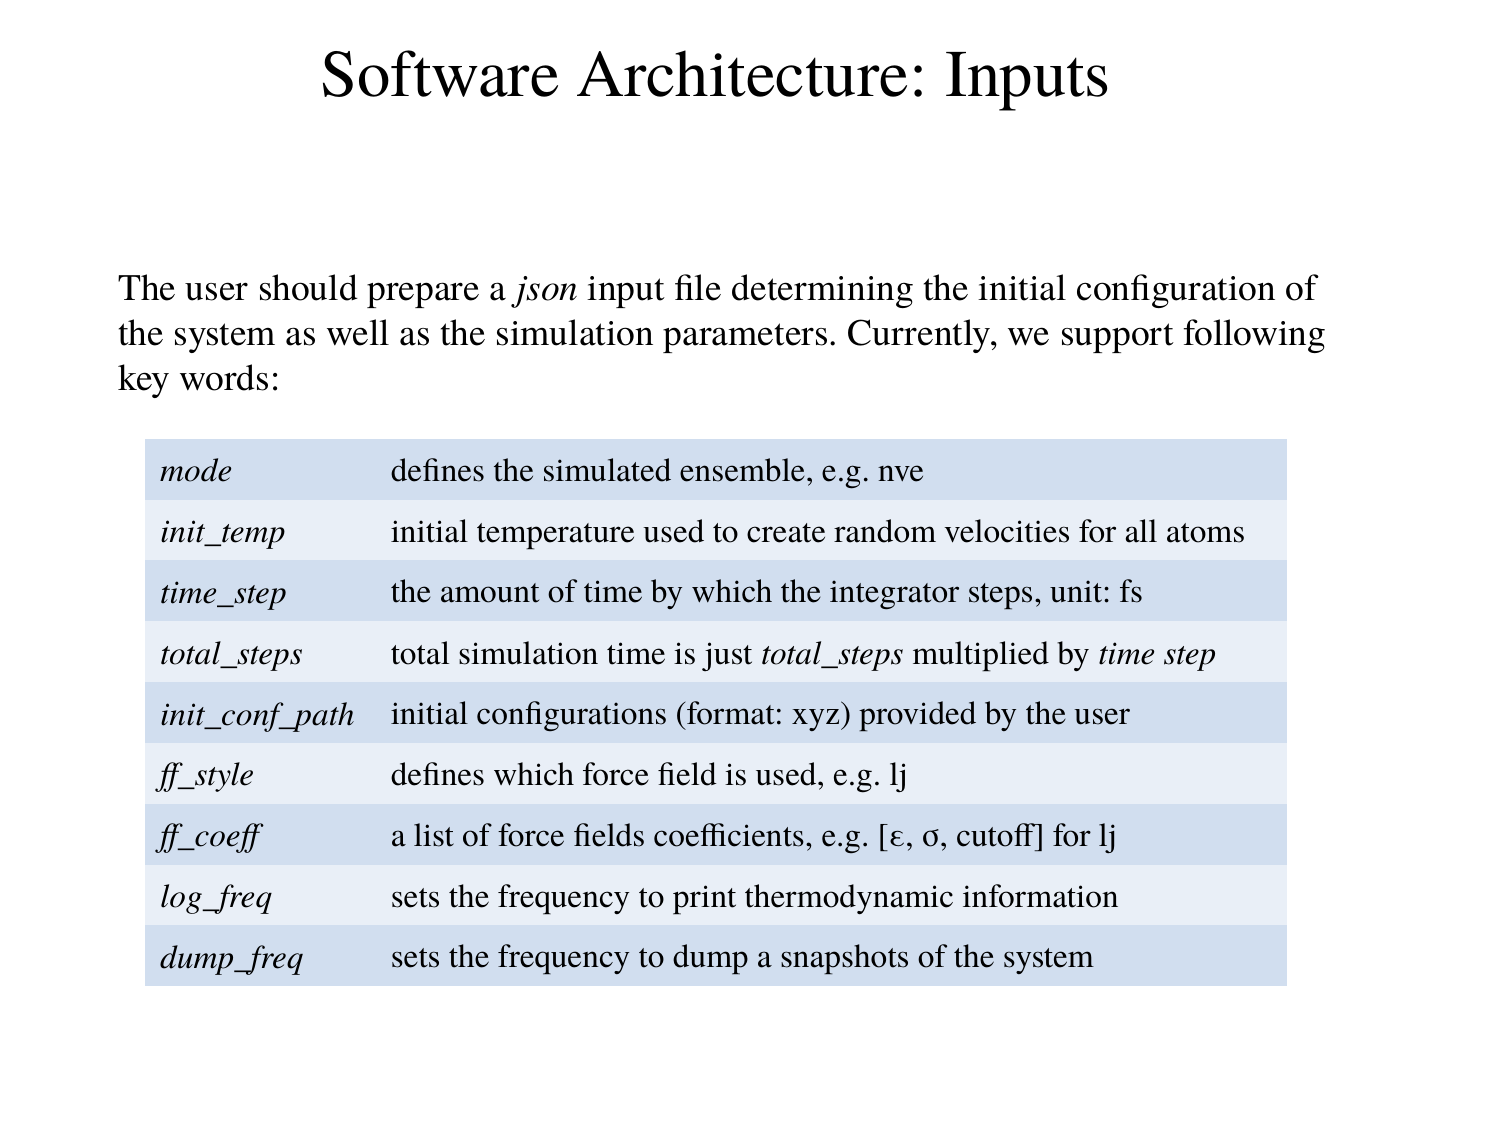

Software Architecture: Inputs

The user should prepare a json input file determining the initial configuration of the system as well as the simulation parameters. Currently, we support following key words:

| mode | defines the simulated ensemble, e.g. nve |
| --- | --- |
| init\_temp | initial temperature used to create random velocities for all atoms |
| time\_step | the amount of time by which the integrator steps, unit: fs |
| total\_steps | total simulation time is just total\_steps multiplied by time step |
| init\_conf\_path | initial configurations (format: xyz) provided by the user |
| ff\_style | defines which force field is used, e.g. lj |
| ff\_coeff | a list of force fields coefficients, e.g. [ε, σ, cutoff] for lj |
| log\_freq | sets the frequency to print thermodynamic information |
| dump\_freq | sets the frequency to dump a snapshots of the system |